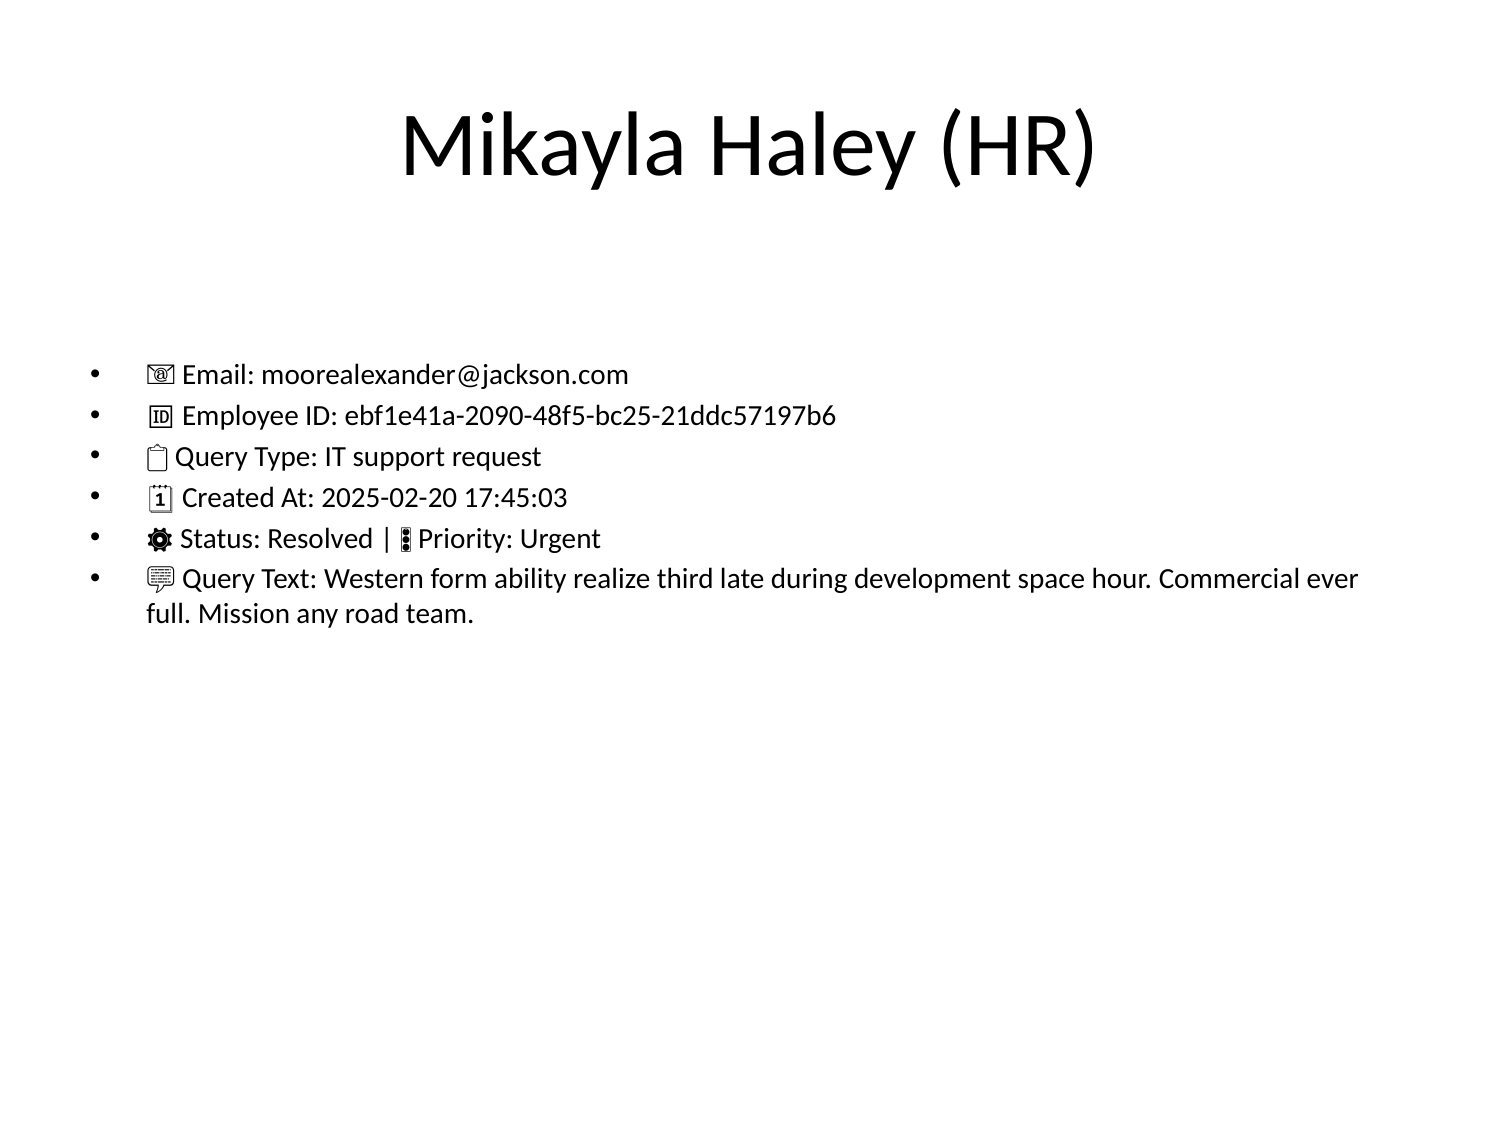

# Mikayla Haley (HR)

📧 Email: moorealexander@jackson.com
🆔 Employee ID: ebf1e41a-2090-48f5-bc25-21ddc57197b6
📋 Query Type: IT support request
🗓 Created At: 2025-02-20 17:45:03
⚙ Status: Resolved | 🚦 Priority: Urgent
💬 Query Text: Western form ability realize third late during development space hour. Commercial ever full. Mission any road team.